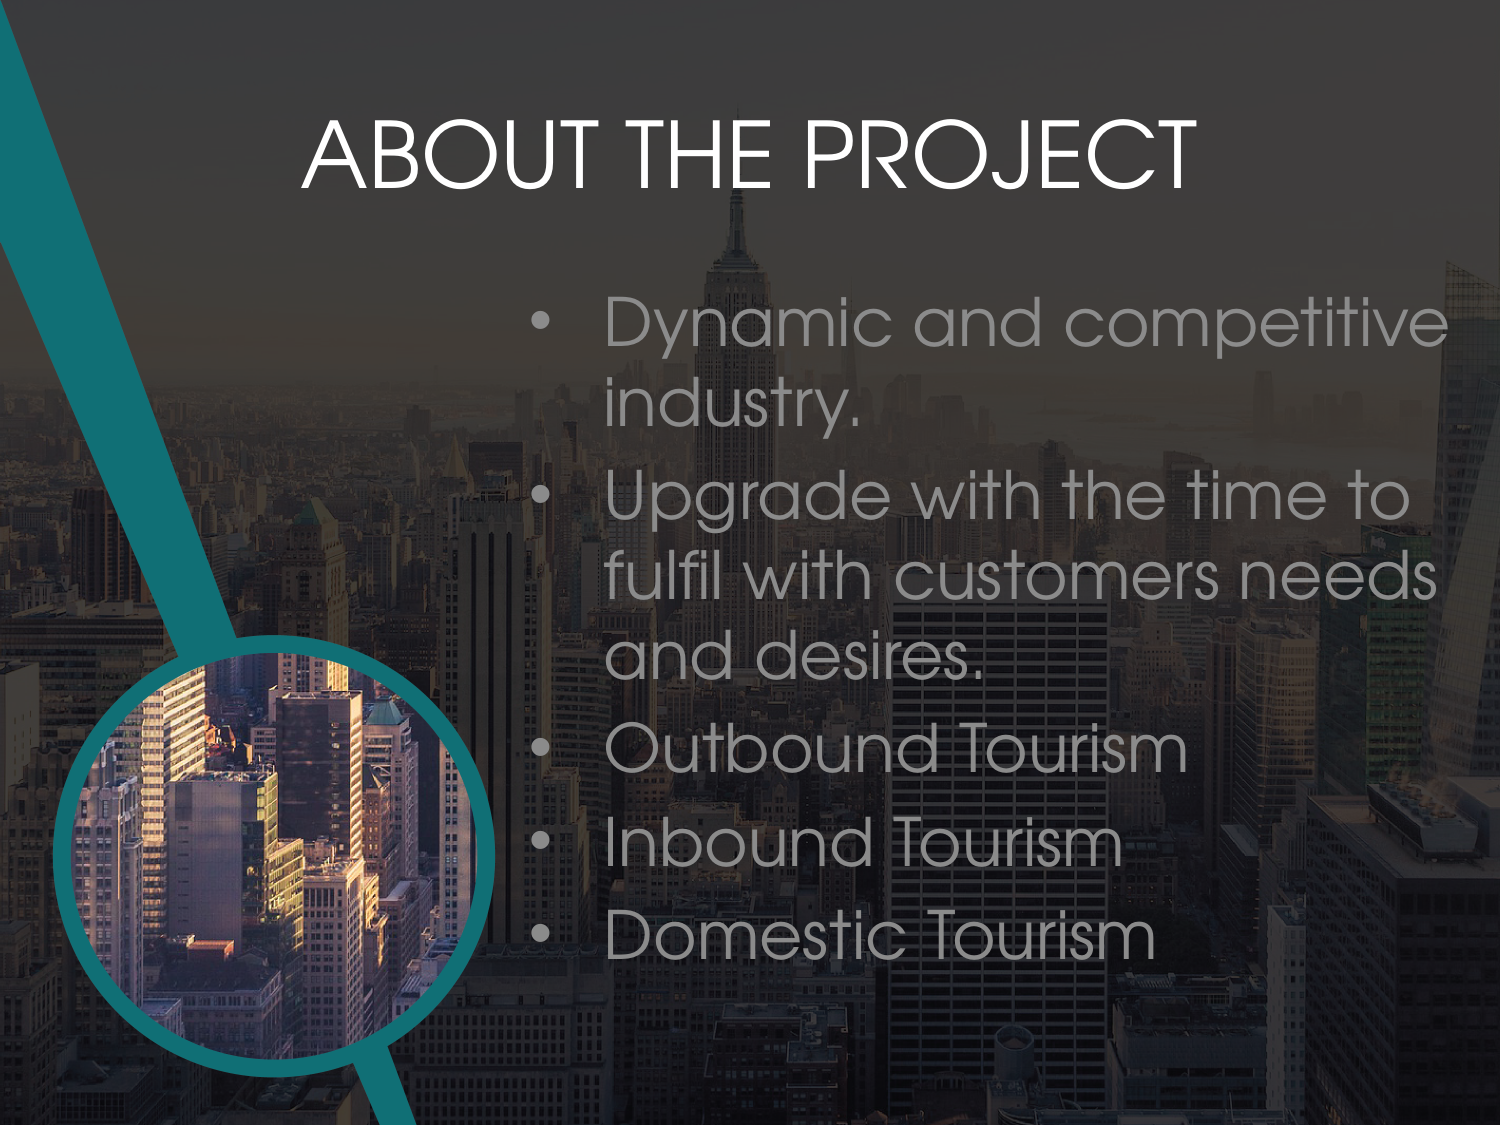

# ABOUT THE PROJECT
Dynamic and competitive industry.
Upgrade with the time to fulfil with customers needs and desires.
Outbound Tourism
Inbound Tourism
Domestic Tourism